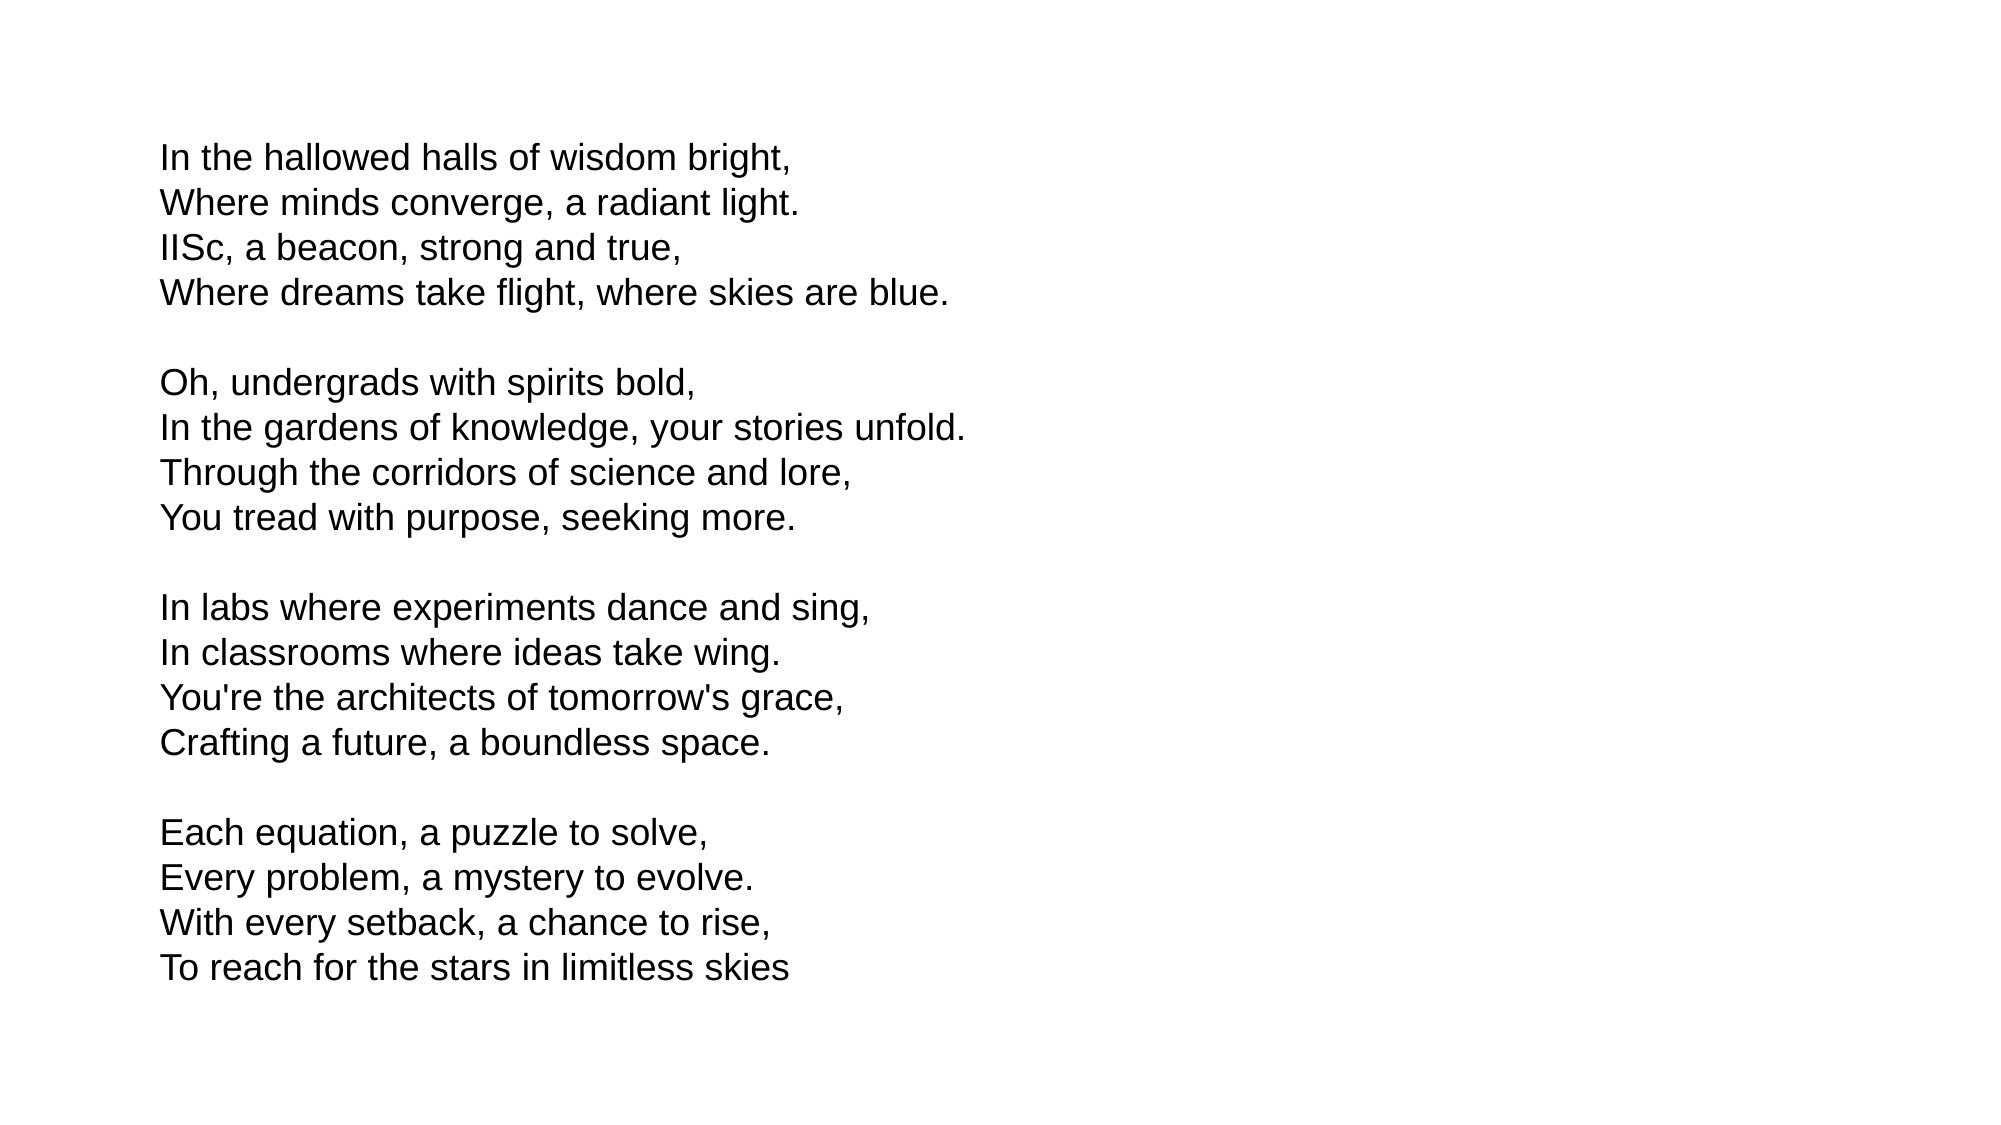

In the hallowed halls of wisdom bright,
Where minds converge, a radiant light.
IISc, a beacon, strong and true,
Where dreams take flight, where skies are blue.

Oh, undergrads with spirits bold,
In the gardens of knowledge, your stories unfold.
Through the corridors of science and lore,
You tread with purpose, seeking more.

In labs where experiments dance and sing,
In classrooms where ideas take wing.
You're the architects of tomorrow's grace,
Crafting a future, a boundless space.

Each equation, a puzzle to solve,
Every problem, a mystery to evolve.
With every setback, a chance to rise,
To reach for the stars in limitless skies